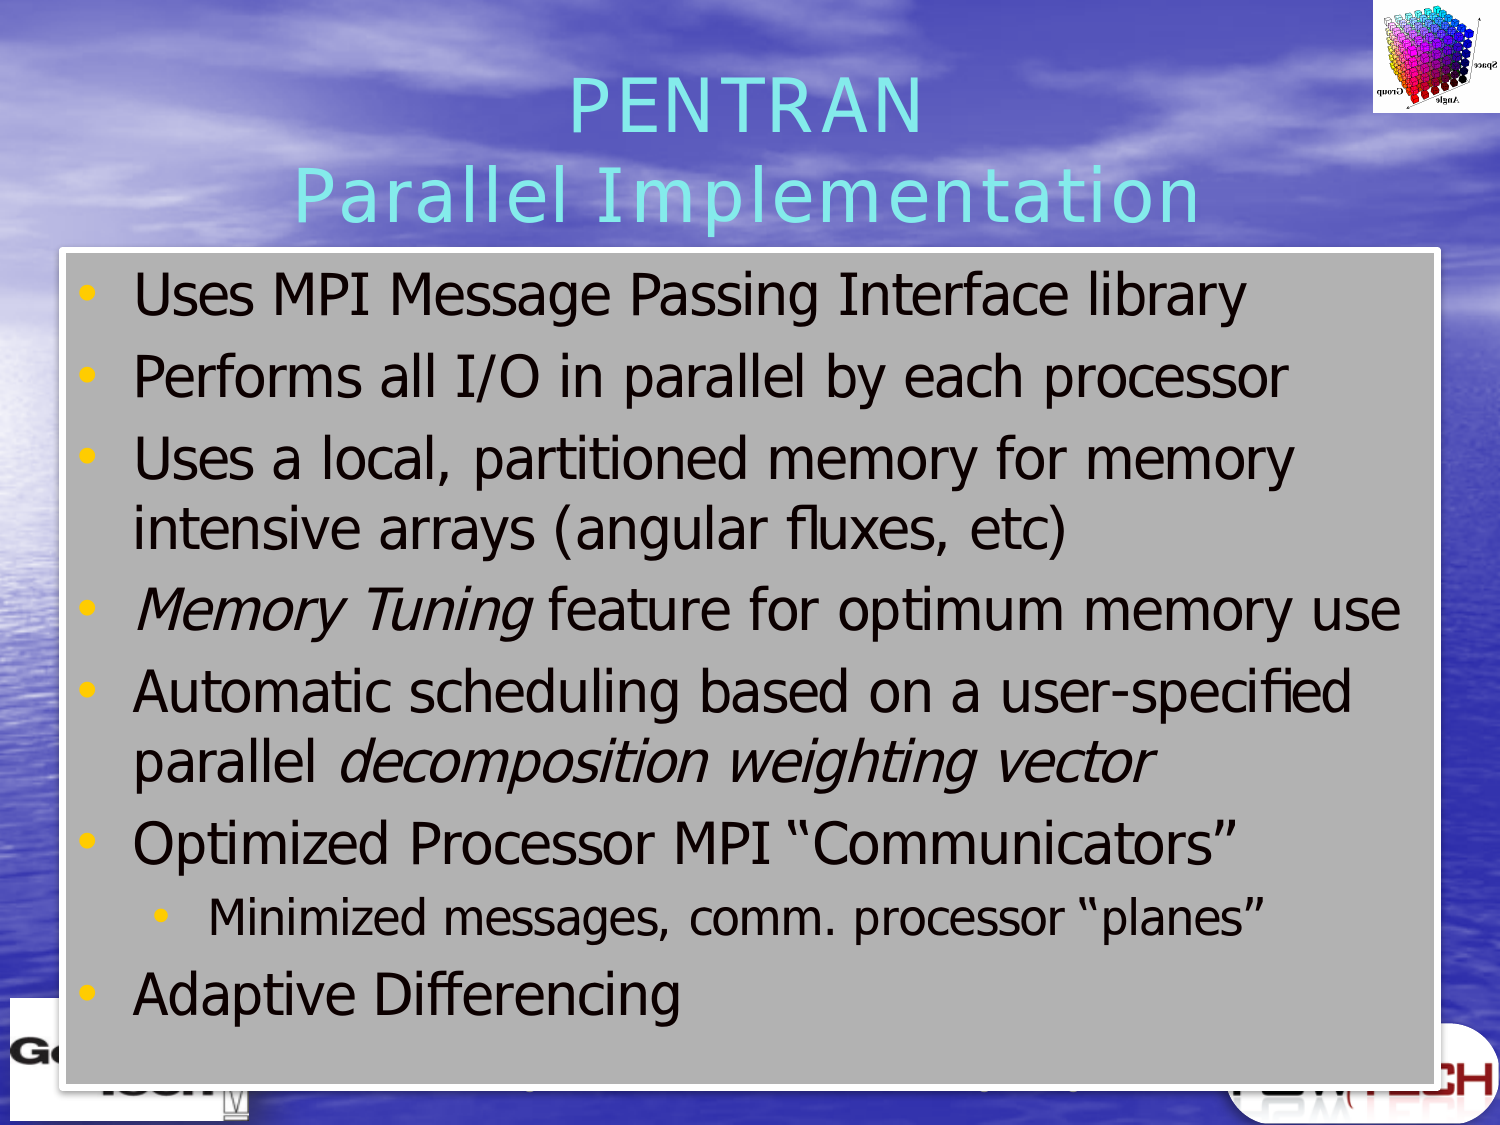

PENTRAN
Parallel Implementation
Uses MPI Message Passing Interface library
Performs all I/O in parallel by each processor
Uses a local, partitioned memory for memory intensive arrays (angular fluxes, etc)
Memory Tuning feature for optimum memory use
Automatic scheduling based on a user-specified parallel decomposition weighting vector
Optimized Processor MPI “Communicators”
Minimized messages, comm. processor “planes”
Adaptive Differencing